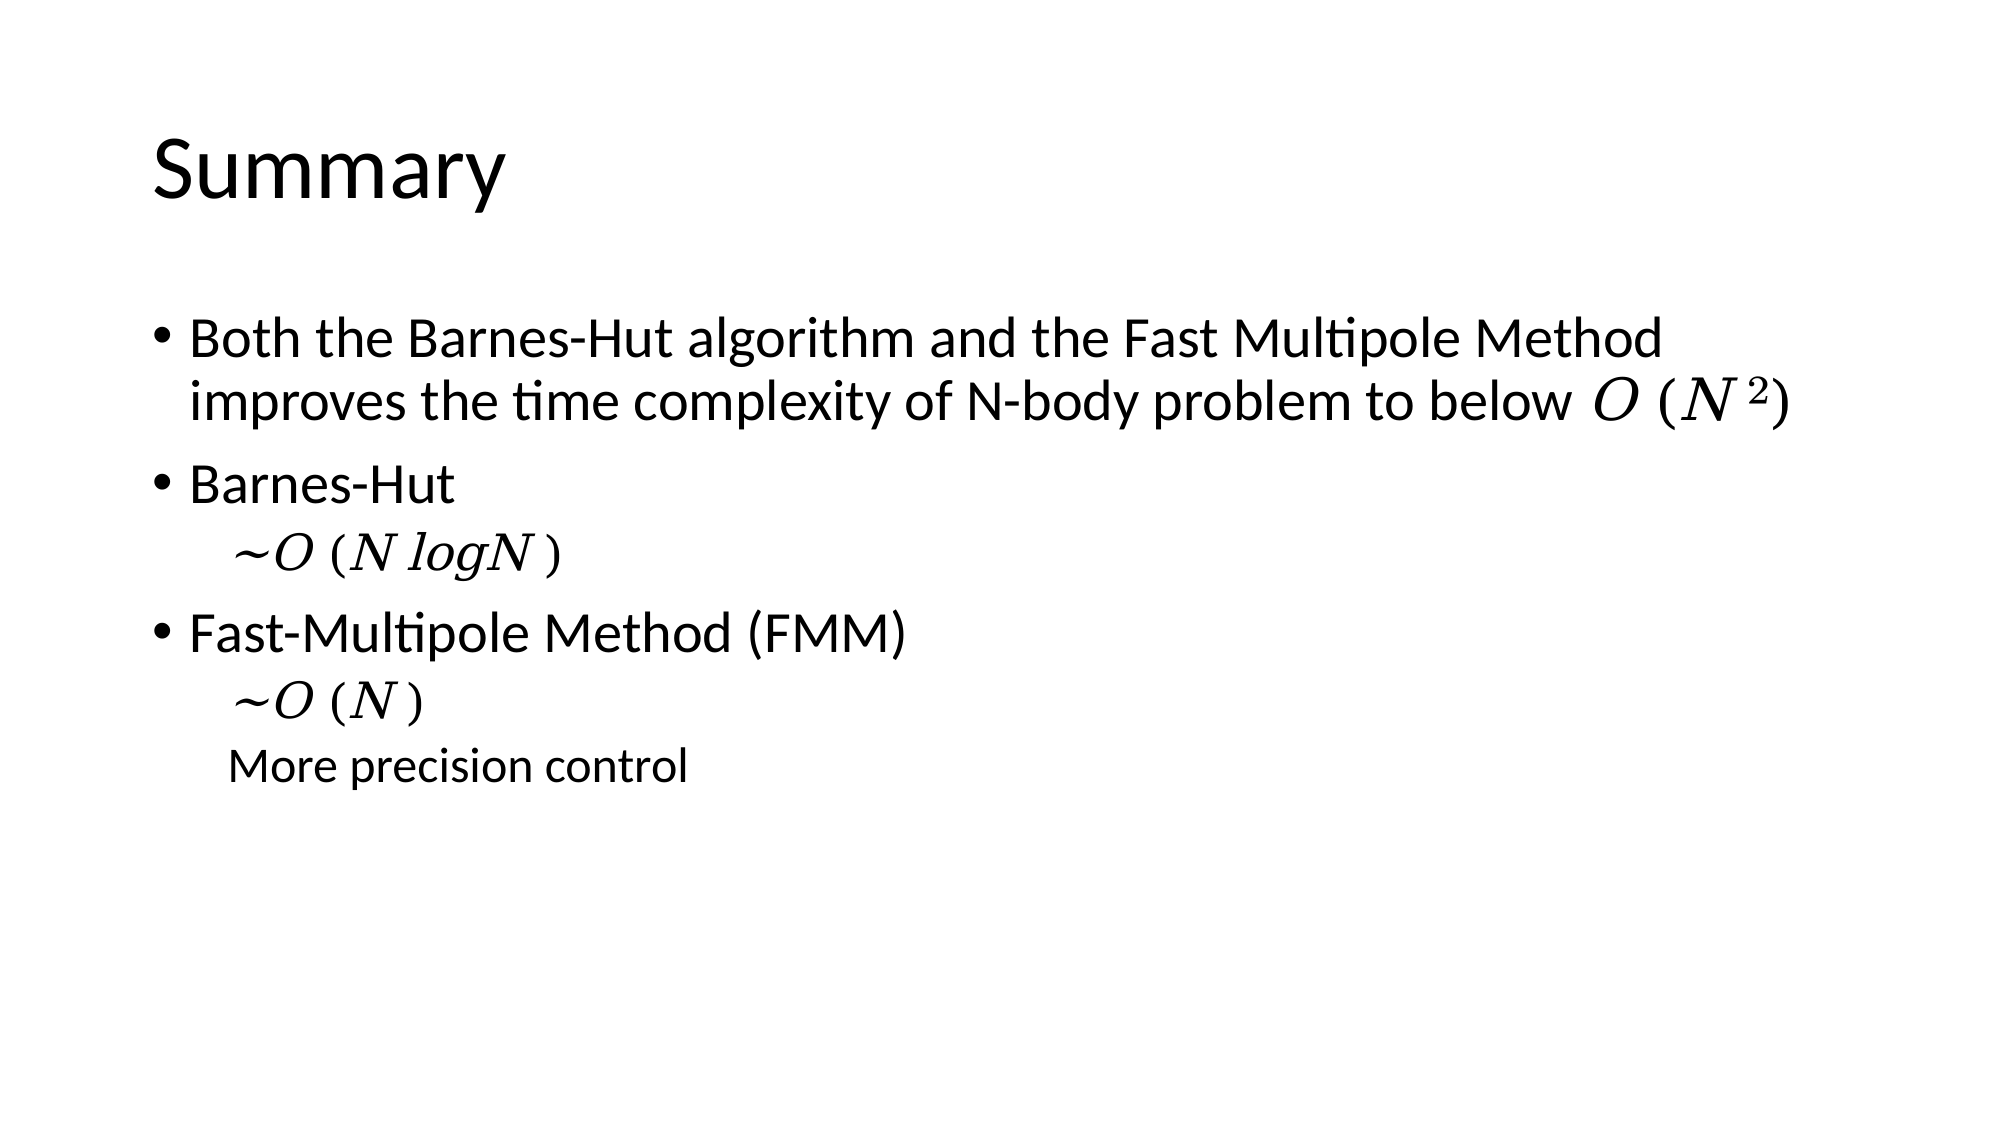

# Summary
Both the Barnes-Hut algorithm and the Fast Multipole Method improves the time complexity of N-body problem to below O (N ²)
Barnes-Hut
~O (N logN )
Fast-Multipole Method (FMM)
~O (N )
More precision control